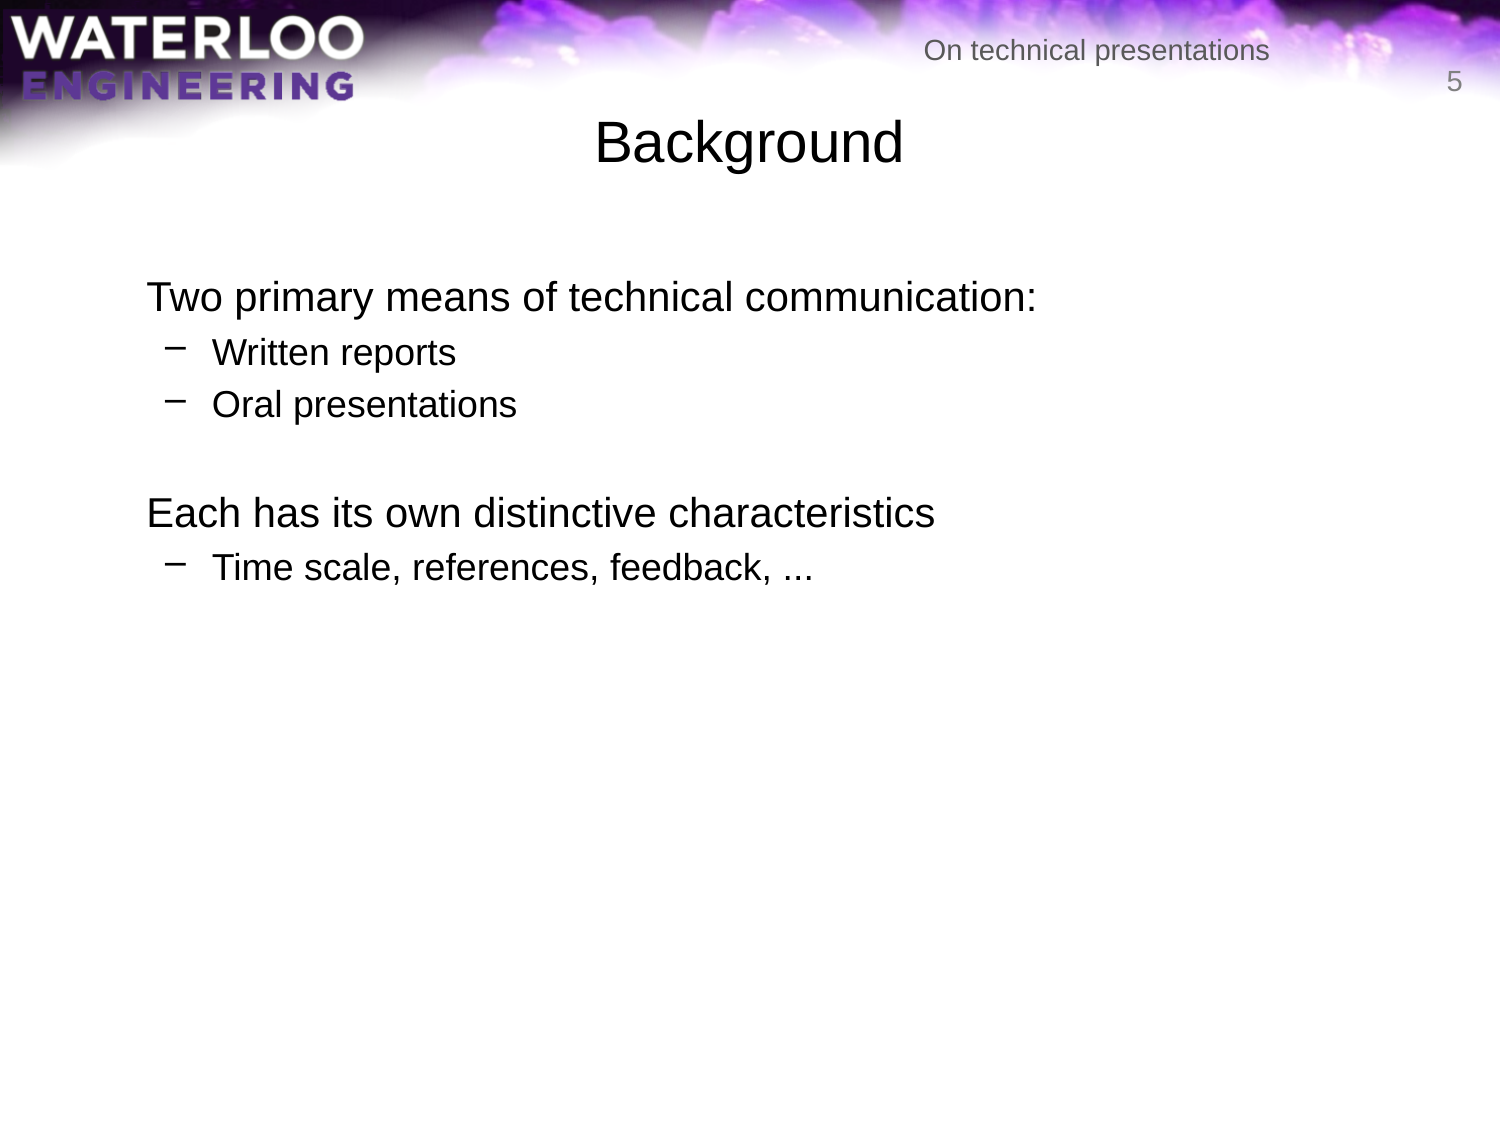

# Background
5
	Two primary means of technical communication:
Written reports
Oral presentations

	Each has its own distinctive characteristics
Time scale, references, feedback, ...